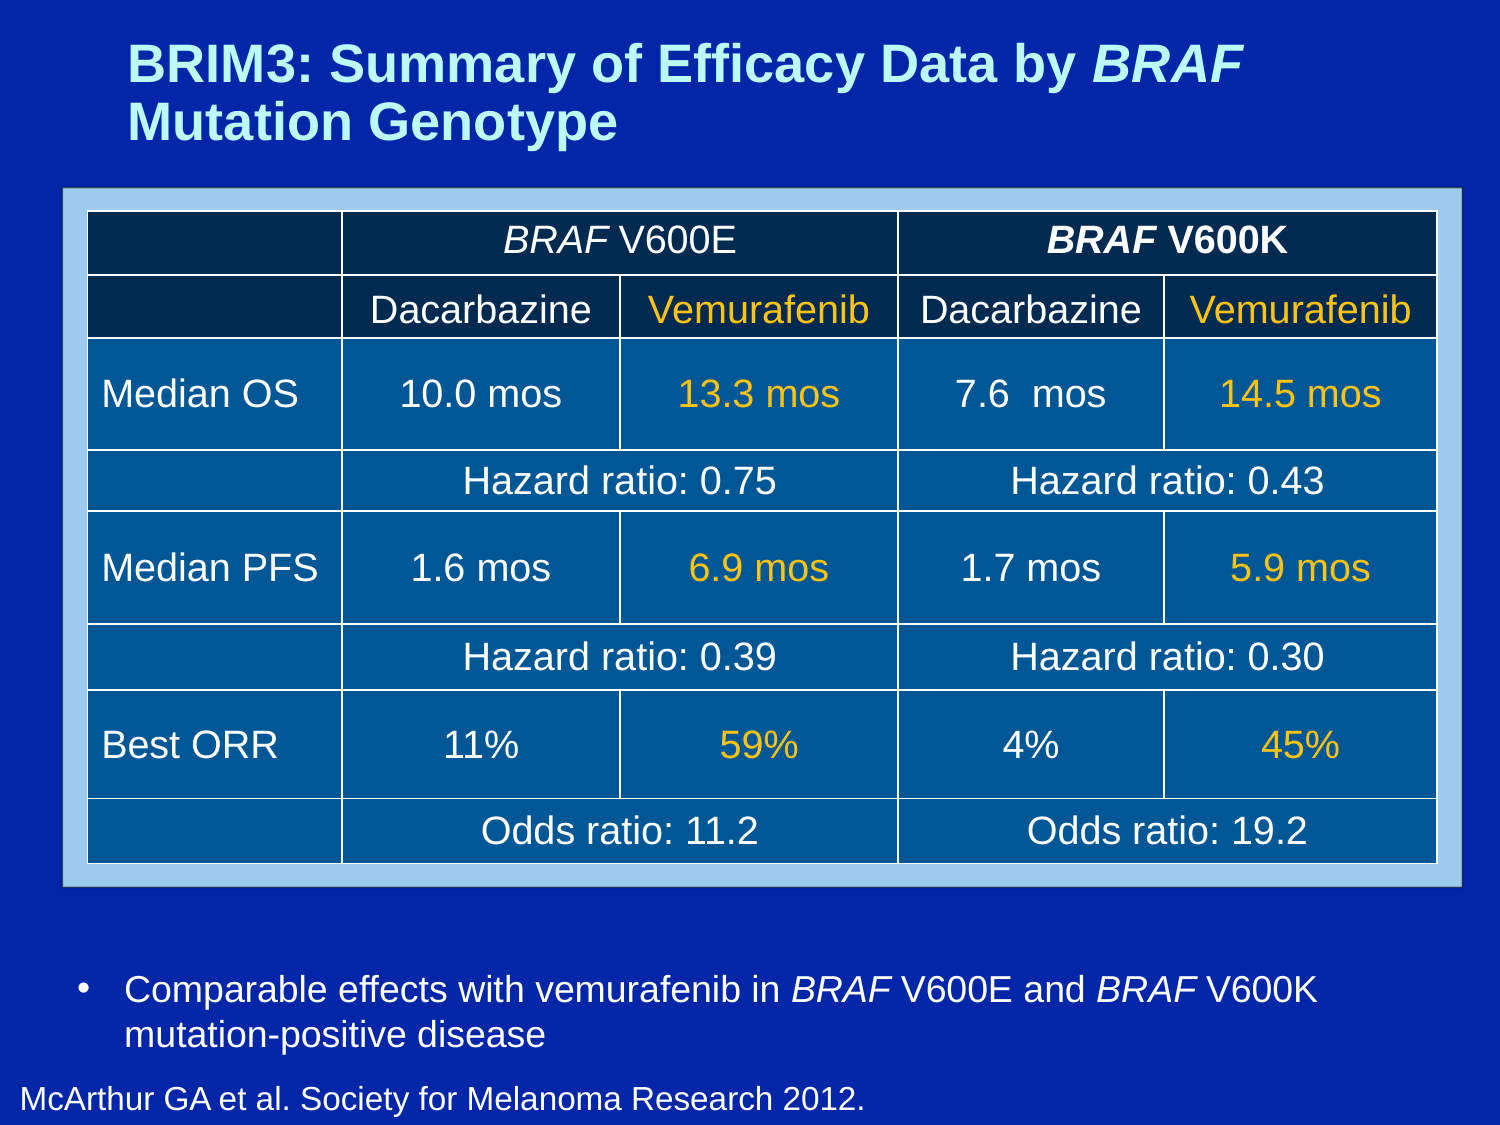

# BRIM3: Summary of Efficacy Data by BRAF Mutation Genotype

|  | BRAF V600E |  | BRAF V600K |  |
| --- | --- | --- | --- | --- |
|  | Dacarbazine | Vemurafenib | Dacarbazine | Vemurafenib |
| Median OS | 10.0 mos | 13.3 mos | 7.6 mos | 14.5 mos |
|  | Hazard ratio: 0.75 |  | Hazard ratio: 0.43 |  |
| Median PFS | 1.6 mos | 6.9 mos | 1.7 mos | 5.9 mos |
|  | Hazard ratio: 0.39 |  | Hazard ratio: 0.30 |  |
| Best ORR | 11% | 59% | 4% | 45% |
|  | Odds ratio: 11.2 |  | Odds ratio: 19.2 |  |

Comparable effects with vemurafenib in BRAF V600E and BRAF V600K mutation-positive disease
McArthur GA et al. Society for Melanoma Research 2012.